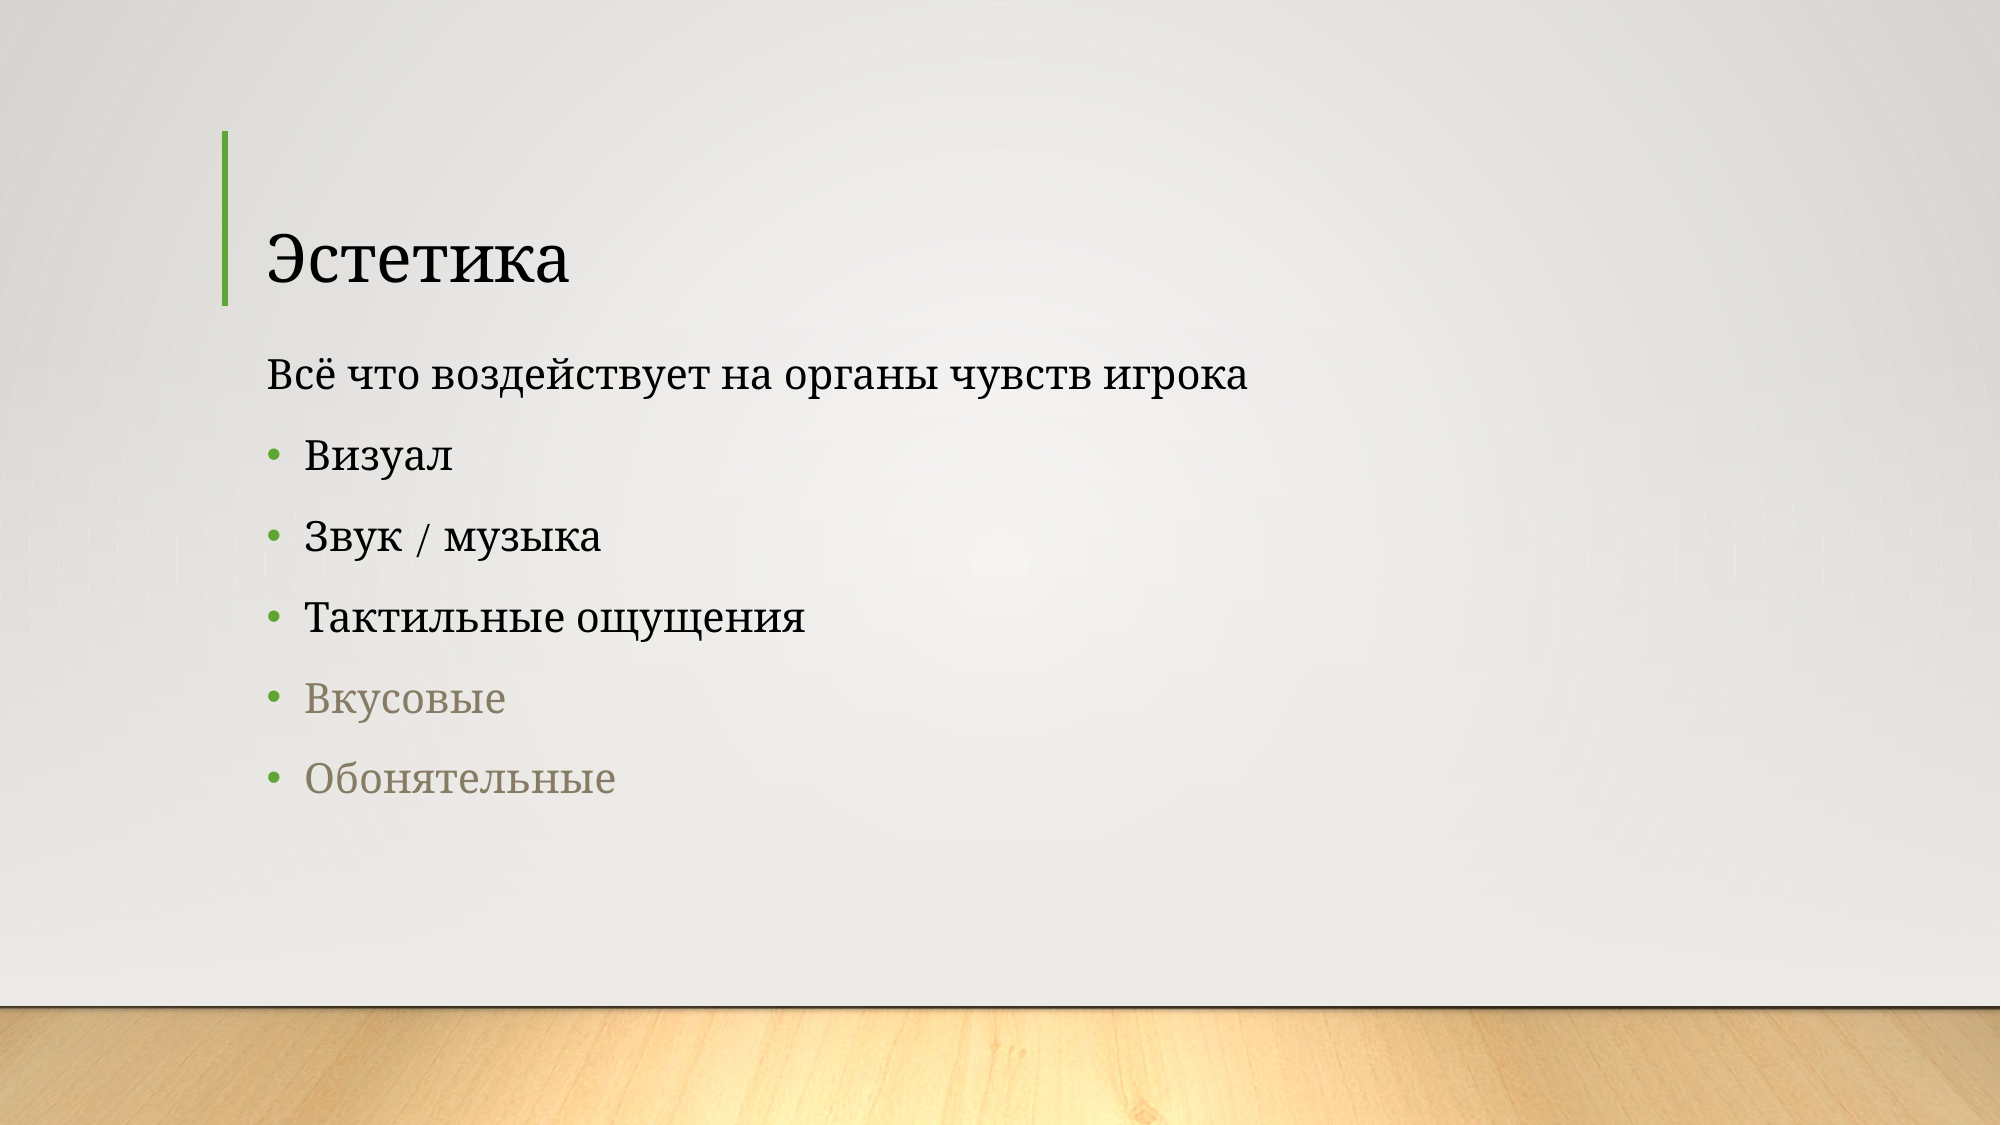

# Эстетика
Всё что воздействует на органы чувств игрока
Визуал
Звук / музыка
Тактильные ощущения
Вкусовые
Обонятельные